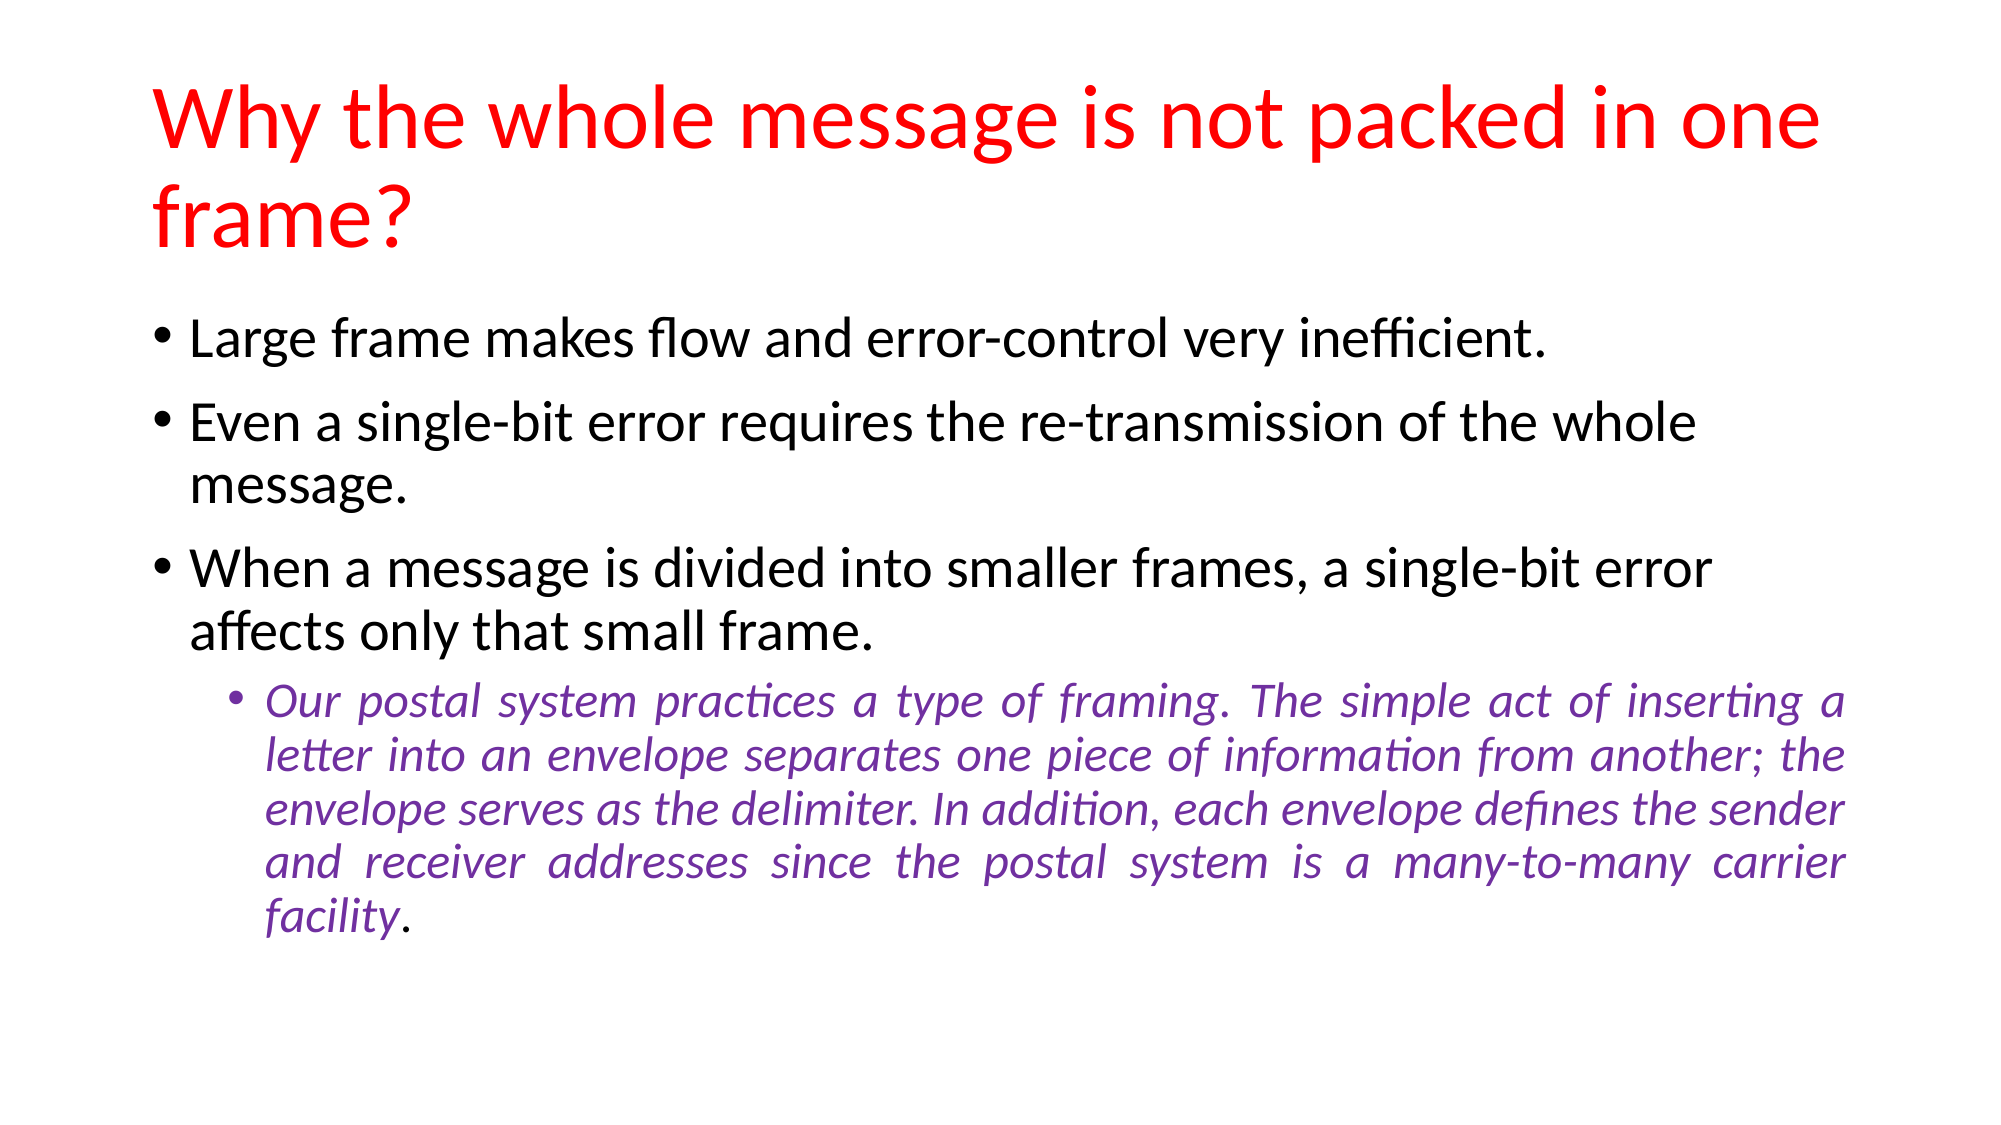

# Why the whole message is not packed in one frame?
Large frame makes flow and error-control very inefficient.
Even a single-bit error requires the re-transmission of the whole message.
When a message is divided into smaller frames, a single-bit error affects only that small frame.
Our postal system practices a type of framing. The simple act of inserting a letter into an envelope separates one piece of information from another; the envelope serves as the delimiter. In addition, each envelope defines the sender and receiver addresses since the postal system is a many-to-many carrier facility.